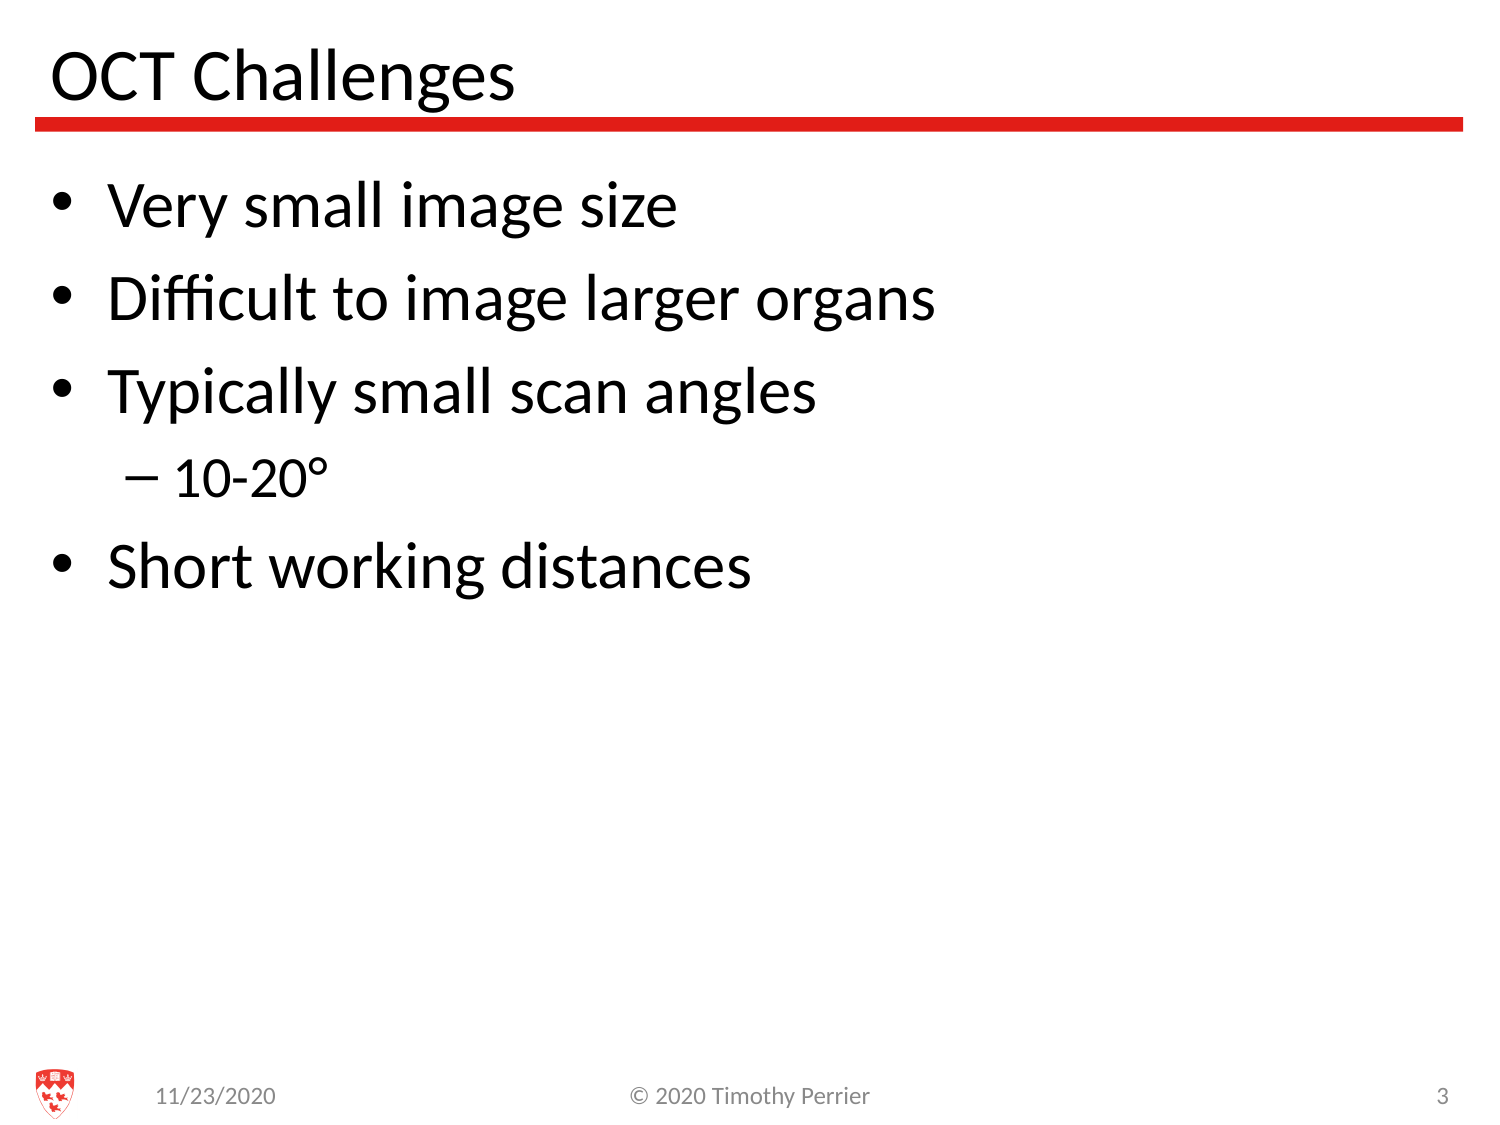

# OCT Challenges
Very small image size
Difficult to image larger organs
Typically small scan angles
10-20°
Short working distances
© 2020 Timothy Perrier
3
11/23/2020